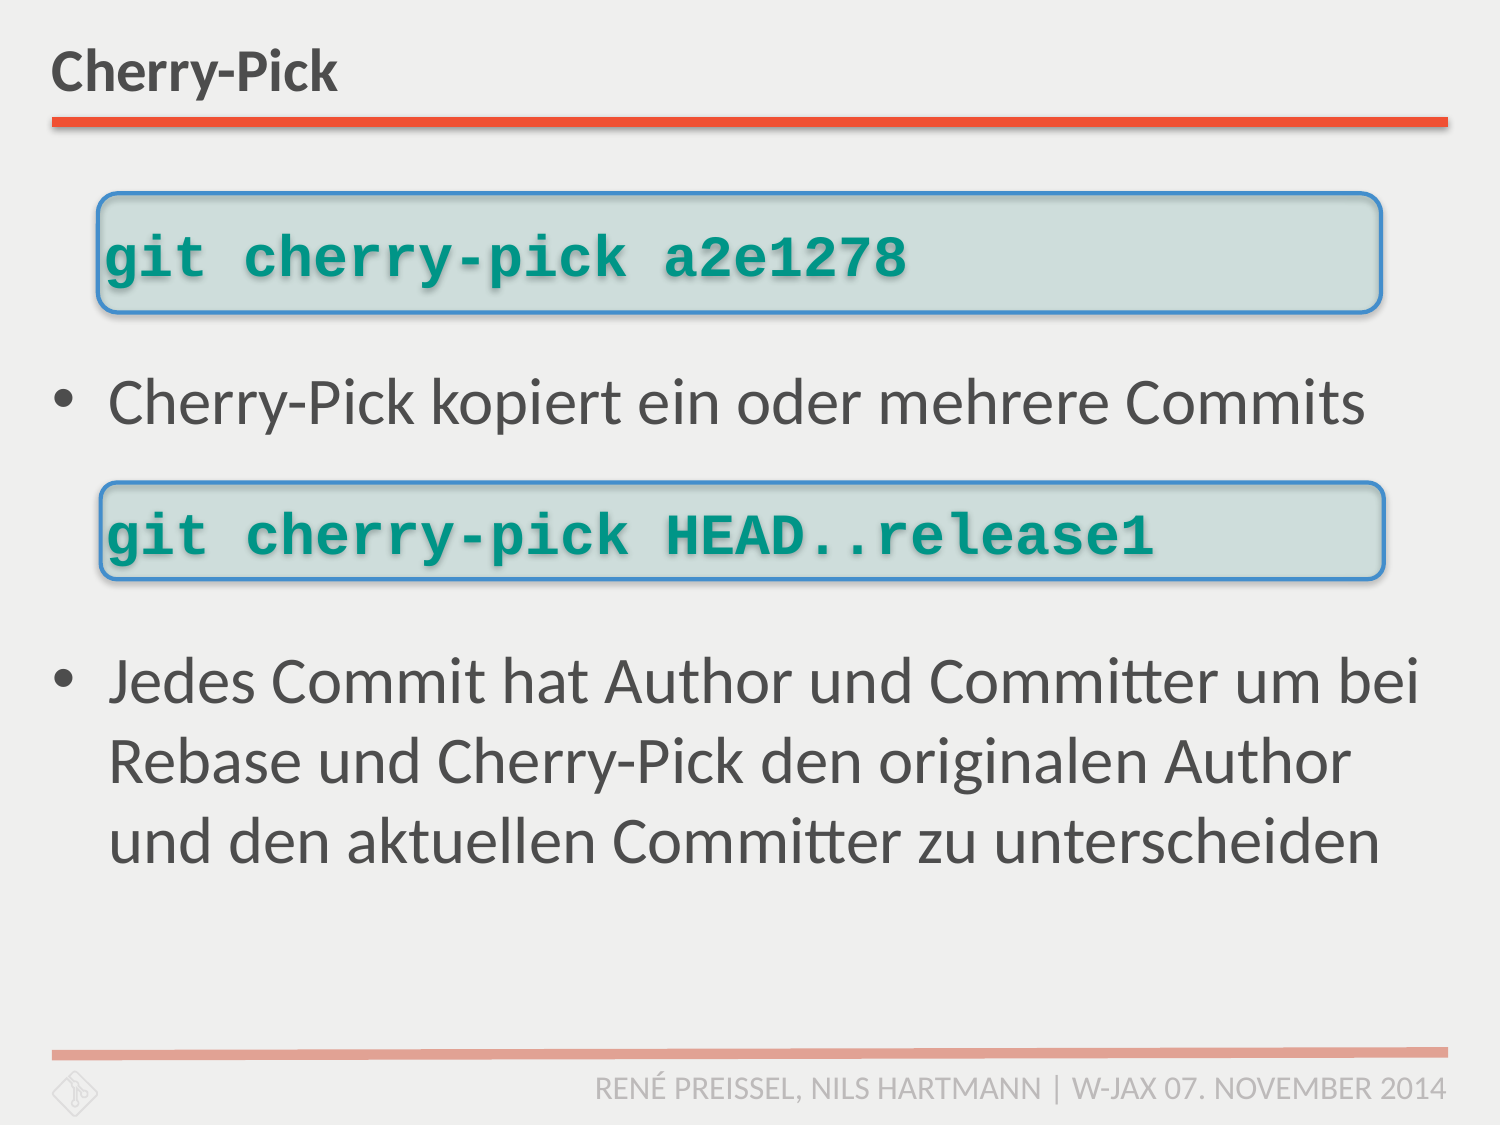

# Cherry-Pick

Cherry-Pick kopiert ein oder mehrere Commits

Jedes Commit hat Author und Committer um bei Rebase und Cherry-Pick den originalen Author und den aktuellen Committer zu unterscheiden
git cherry-pick a2e1278
git cherry-pick HEAD..release1